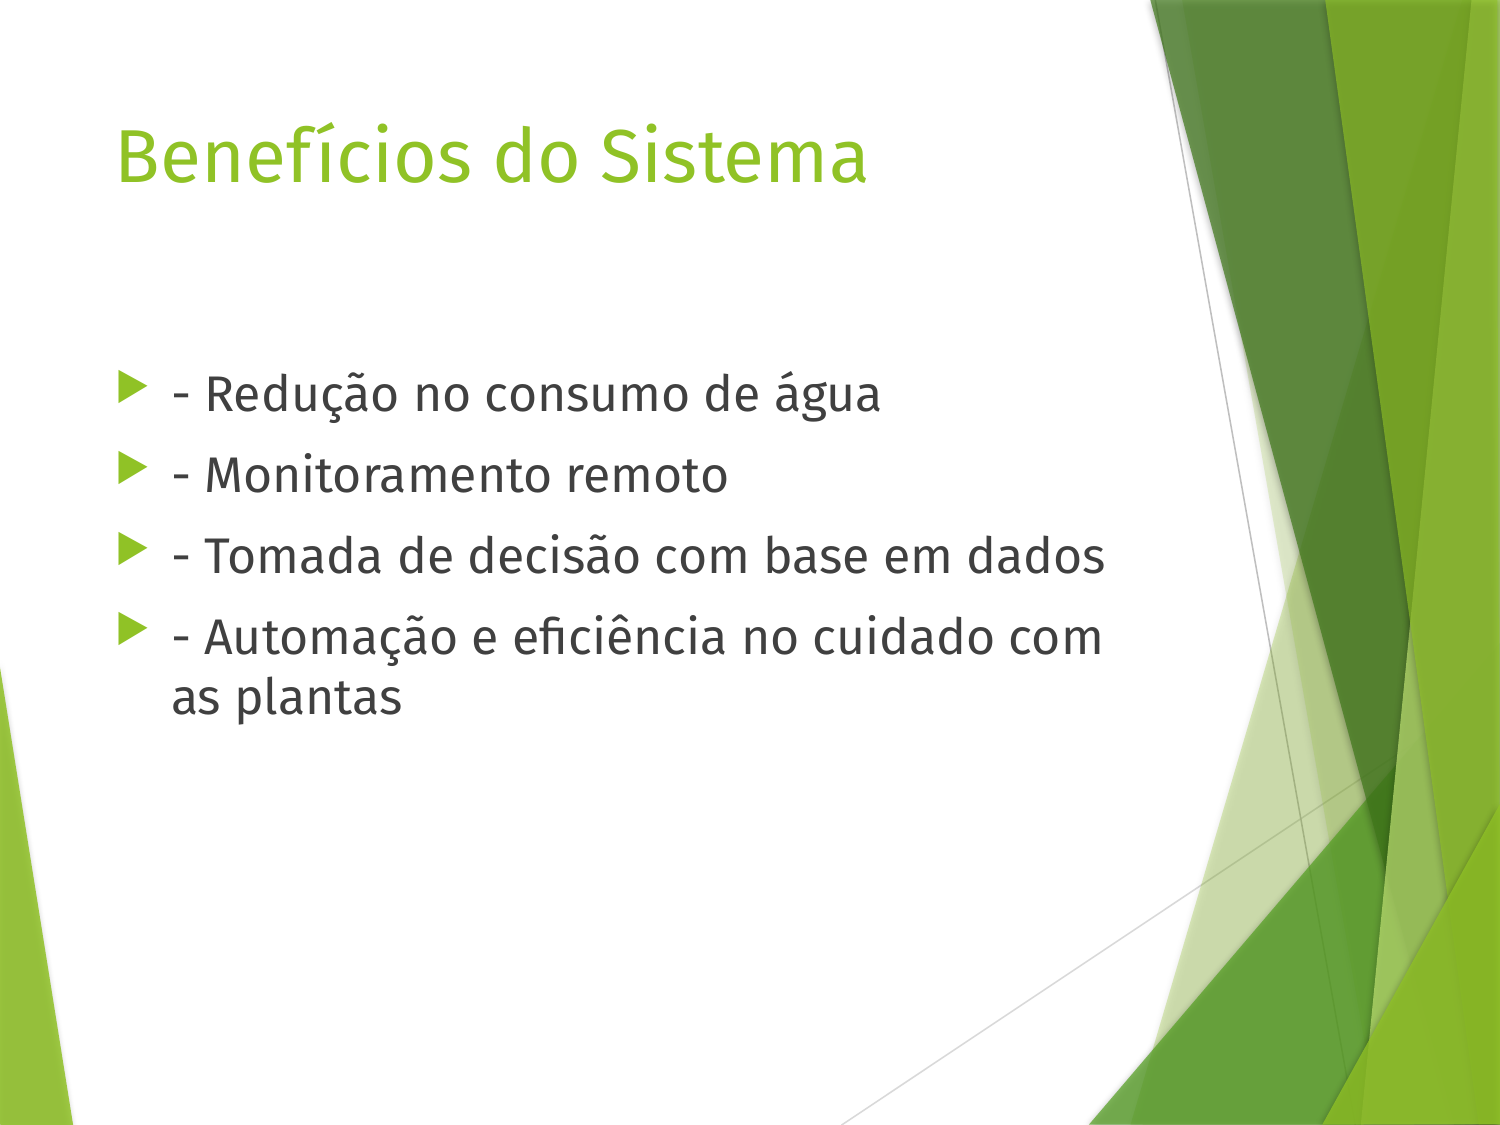

# Benefícios do Sistema
- Redução no consumo de água
- Monitoramento remoto
- Tomada de decisão com base em dados
- Automação e eficiência no cuidado com as plantas